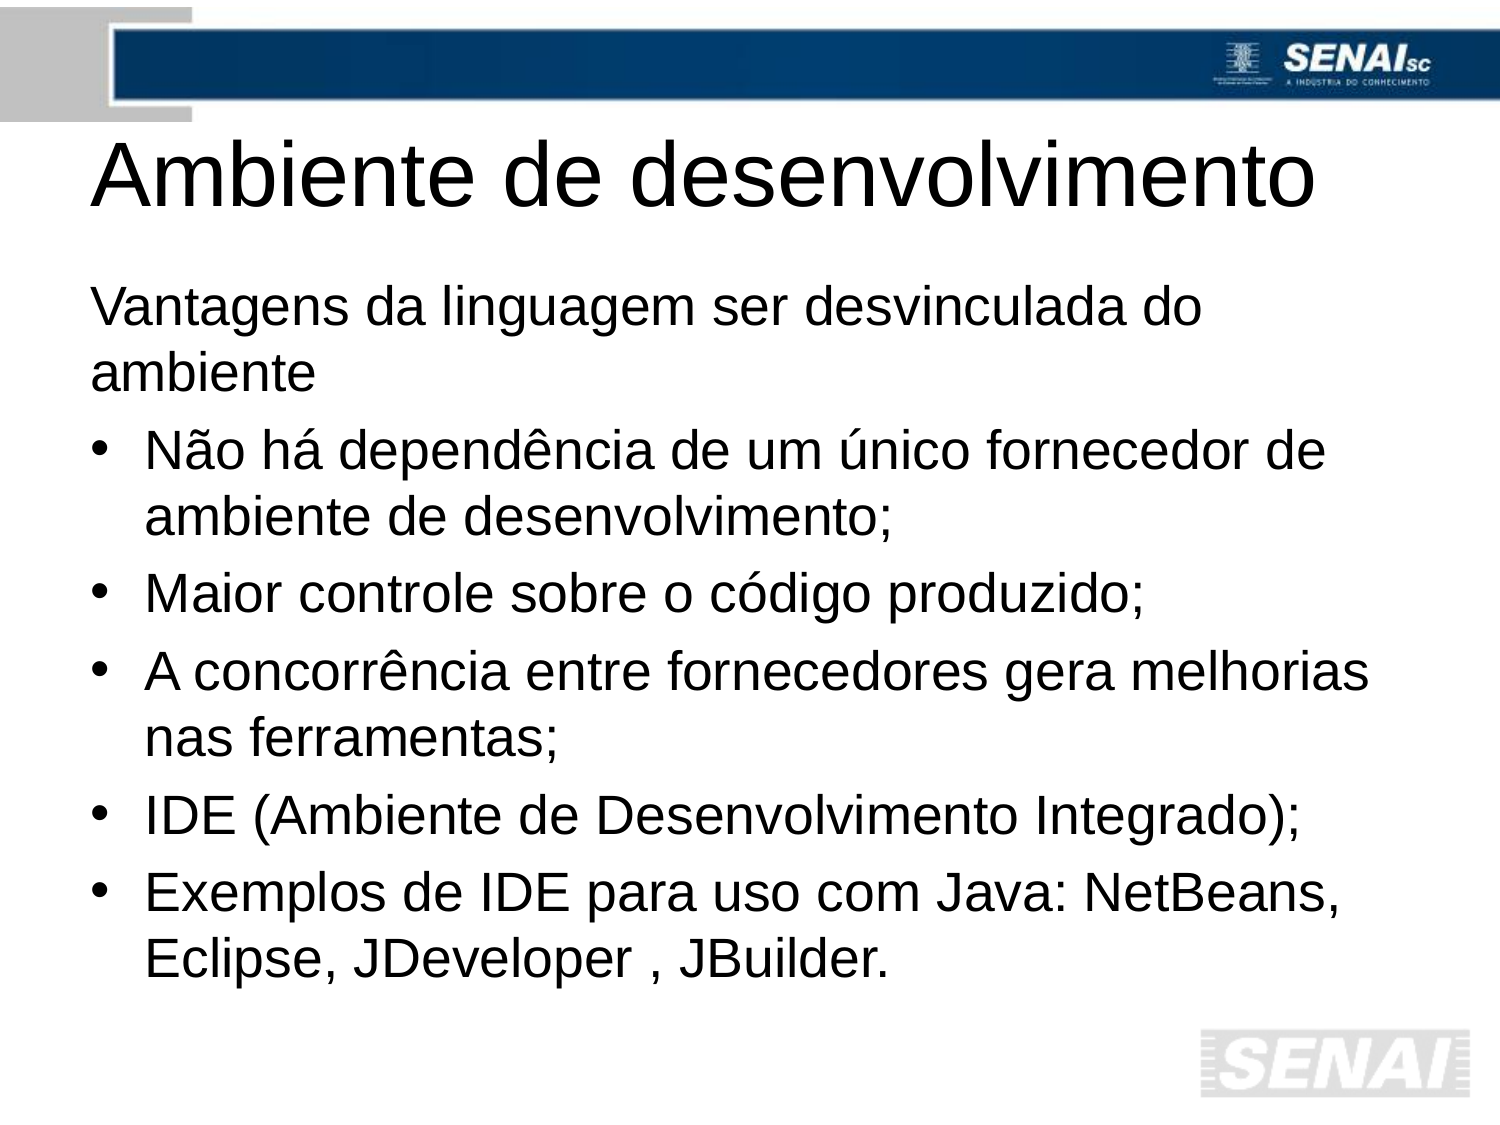

# Ambiente de desenvolvimento
Vantagens da linguagem ser desvinculada do ambiente
Não há dependência de um único fornecedor de ambiente de desenvolvimento;
Maior controle sobre o código produzido;
A concorrência entre fornecedores gera melhorias nas ferramentas;
IDE (Ambiente de Desenvolvimento Integrado);
Exemplos de IDE para uso com Java: NetBeans, Eclipse, JDeveloper , JBuilder.